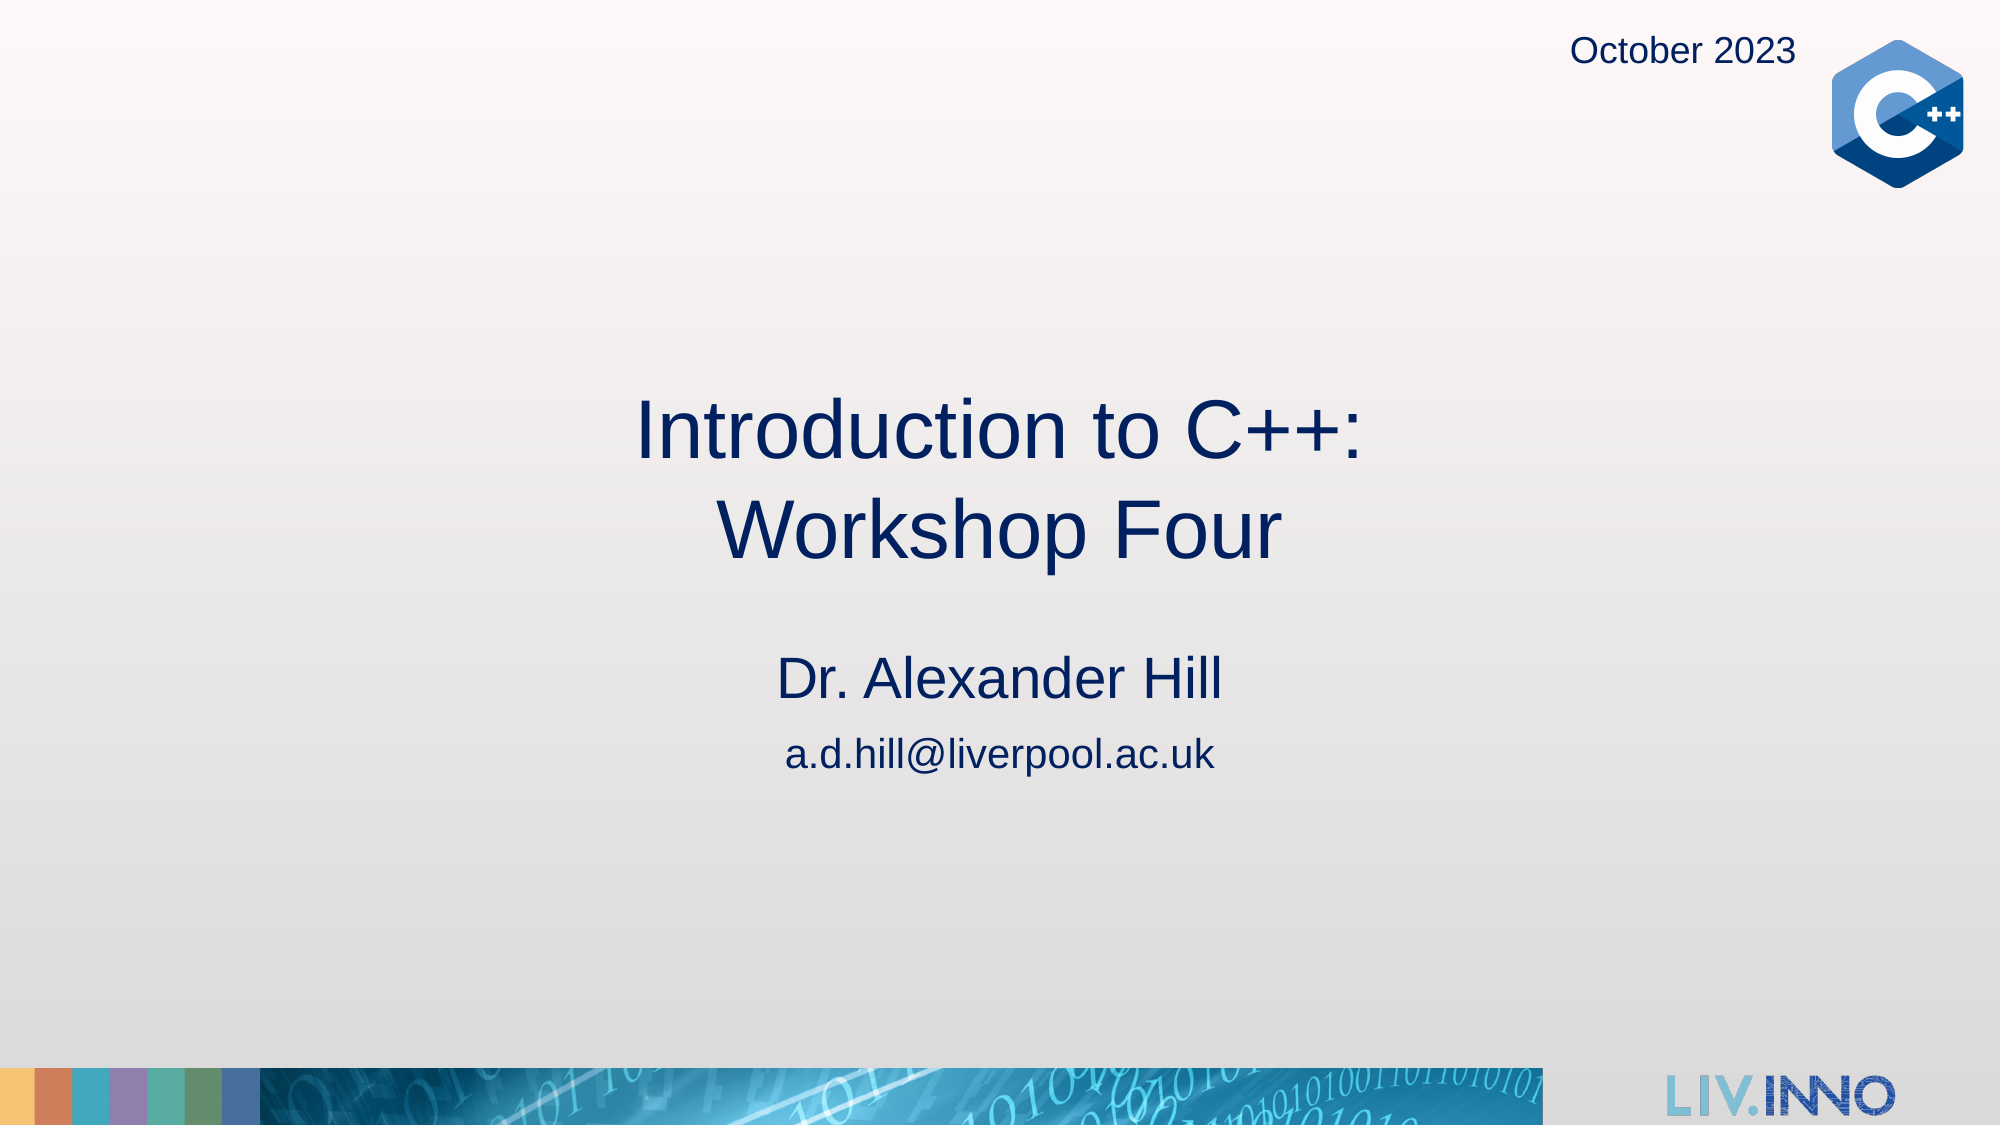

October 2023
Introduction to C++:
Workshop Four
Dr. Alexander Hill
a.d.hill@liverpool.ac.uk